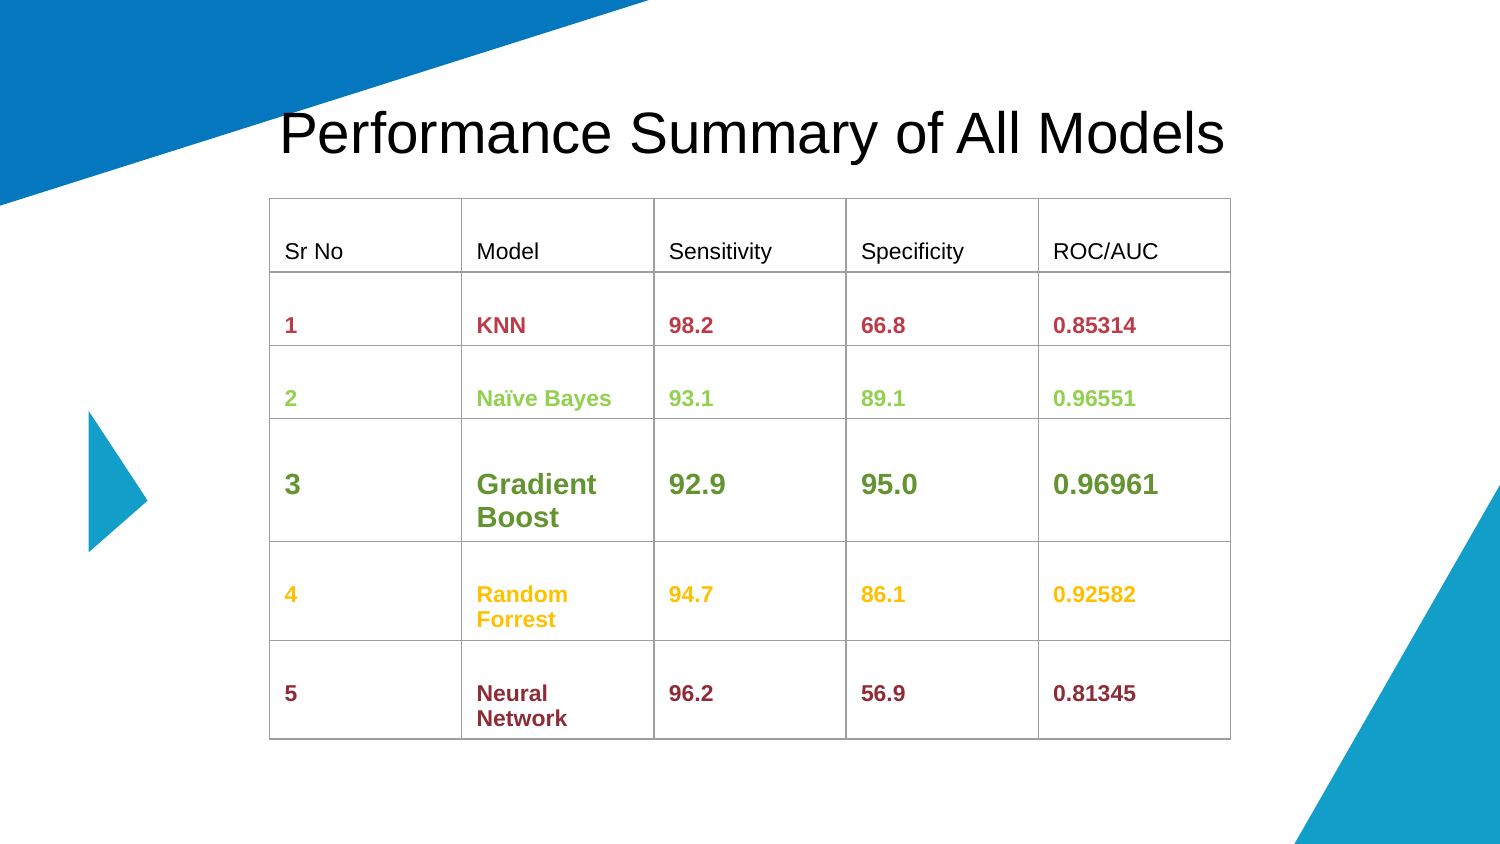

# Performance Summary of All Models
| Sr No | Model | Sensitivity | Specificity | ROC/AUC |
| --- | --- | --- | --- | --- |
| 1 | KNN | 98.2 | 66.8 | 0.85314 |
| 2 | Naïve Bayes | 93.1 | 89.1 | 0.96551 |
| 3 | Gradient Boost | 92.9 | 95.0 | 0.96961 |
| 4 | Random Forrest | 94.7 | 86.1 | 0.92582 |
| 5 | Neural Network | 96.2 | 56.9 | 0.81345 |